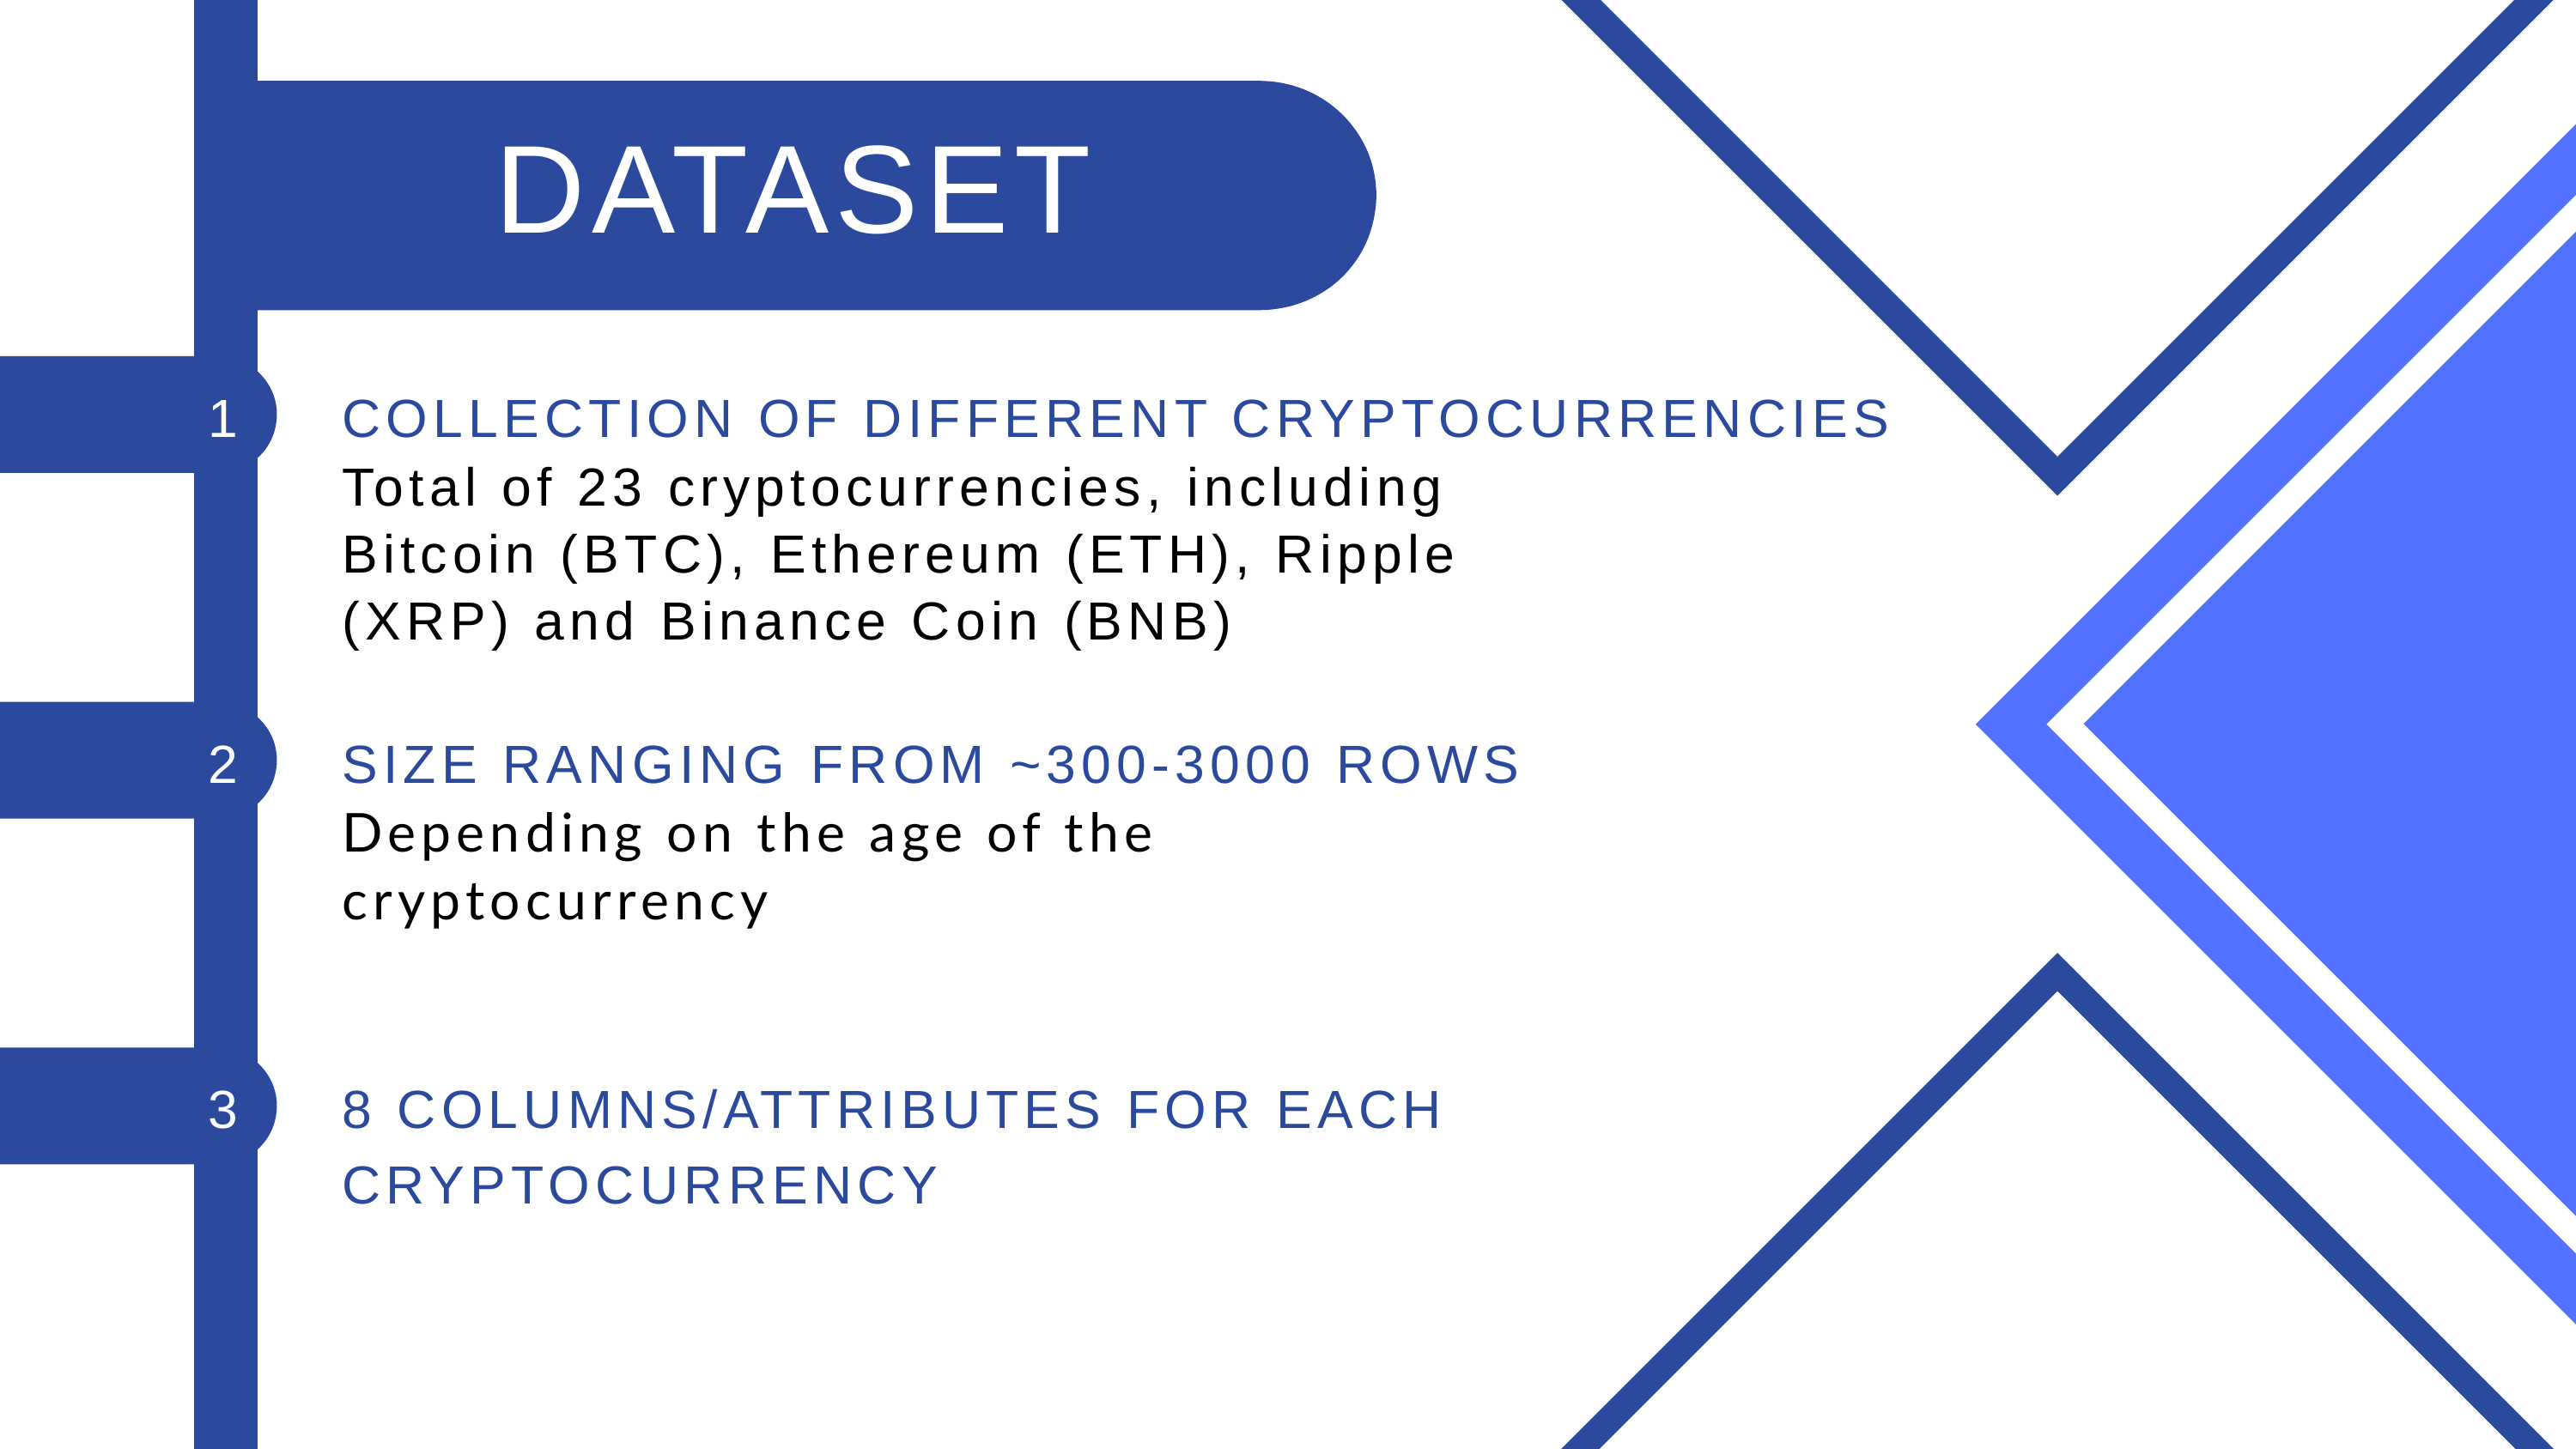

DATASET

1
COLLECTION OF DIFFERENT CRYPTOCURRENCIES
Total of 23 cryptocurrencies, including Bitcoin (BTC), Ethereum (ETH), Ripple (XRP) and Binance Coin (BNB)

2
SIZE RANGING FROM ~300-3000 ROWS
Depending on the age of the cryptocurrency

3
8 COLUMNS/ATTRIBUTES FOR EACH CRYPTOCURRENCY